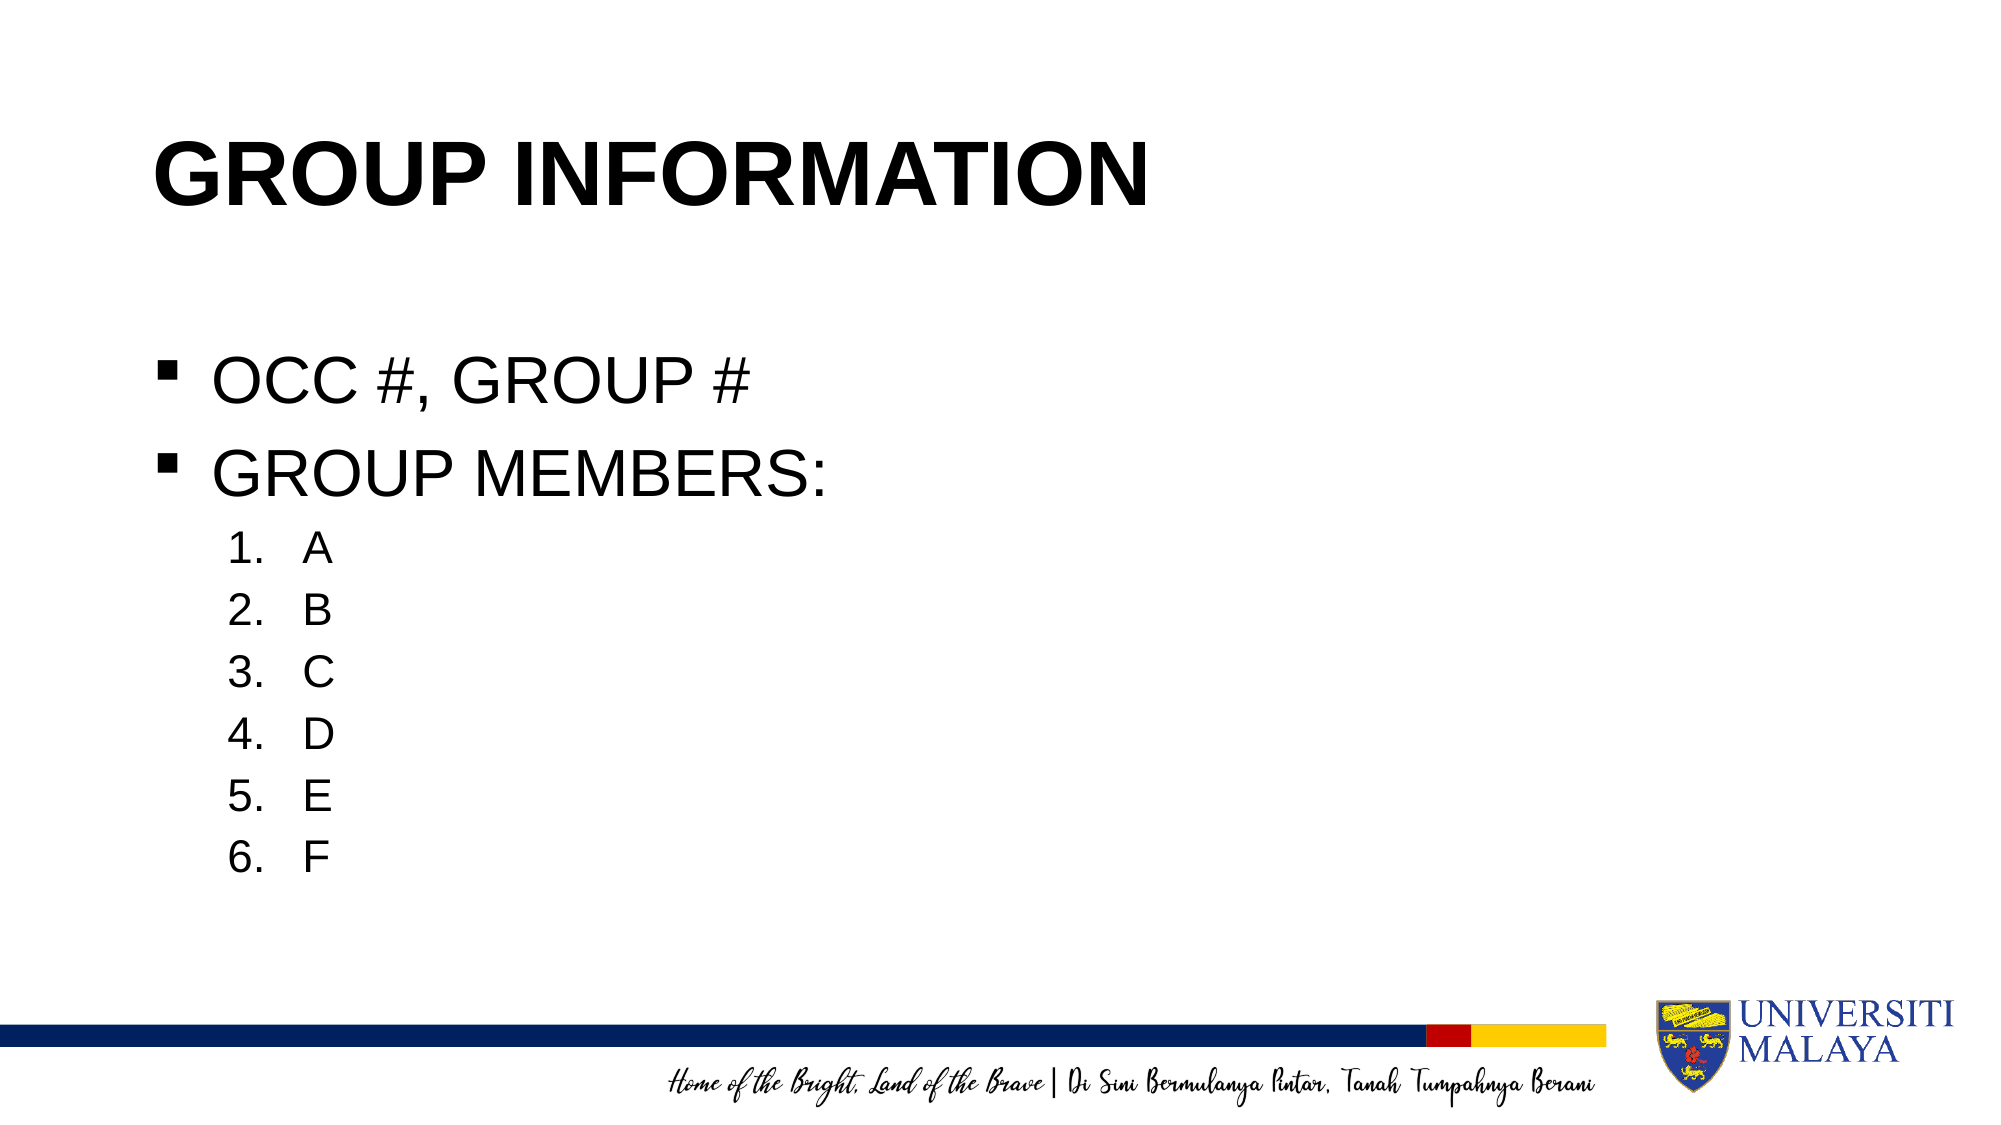

# GROUP INFORMATION
OCC #, GROUP #
GROUP MEMBERS:
A
B
C
D
E
F